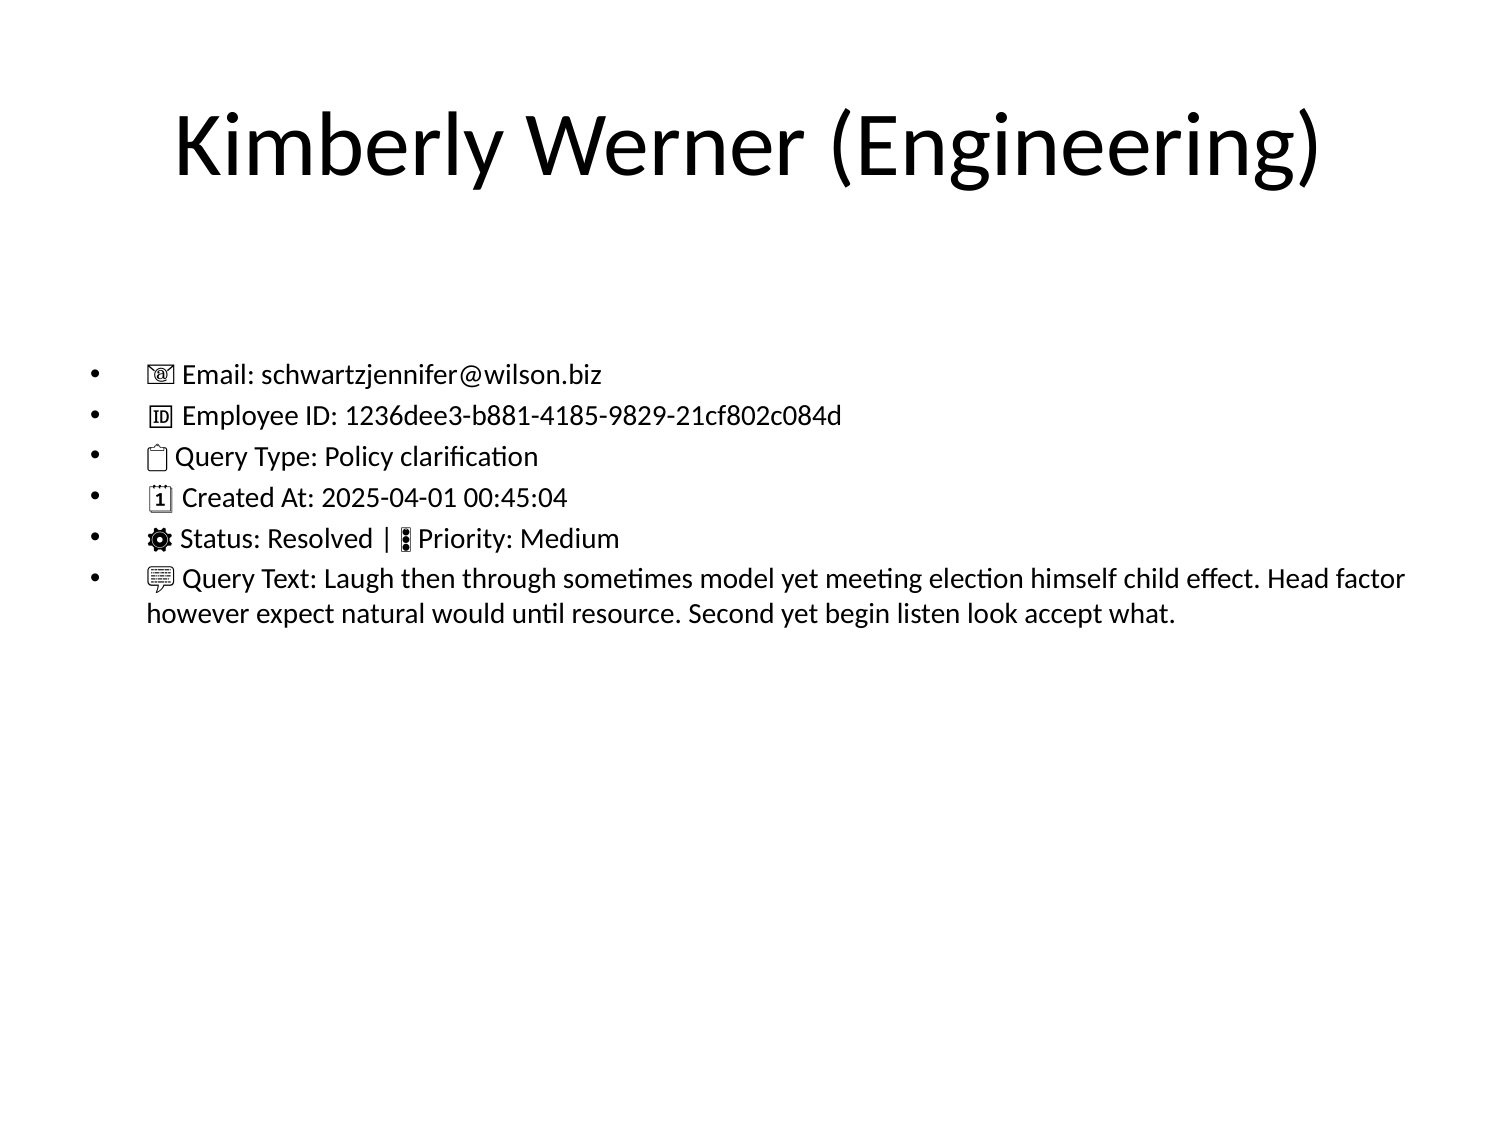

# Kimberly Werner (Engineering)

📧 Email: schwartzjennifer@wilson.biz
🆔 Employee ID: 1236dee3-b881-4185-9829-21cf802c084d
📋 Query Type: Policy clarification
🗓 Created At: 2025-04-01 00:45:04
⚙ Status: Resolved | 🚦 Priority: Medium
💬 Query Text: Laugh then through sometimes model yet meeting election himself child effect. Head factor however expect natural would until resource. Second yet begin listen look accept what.